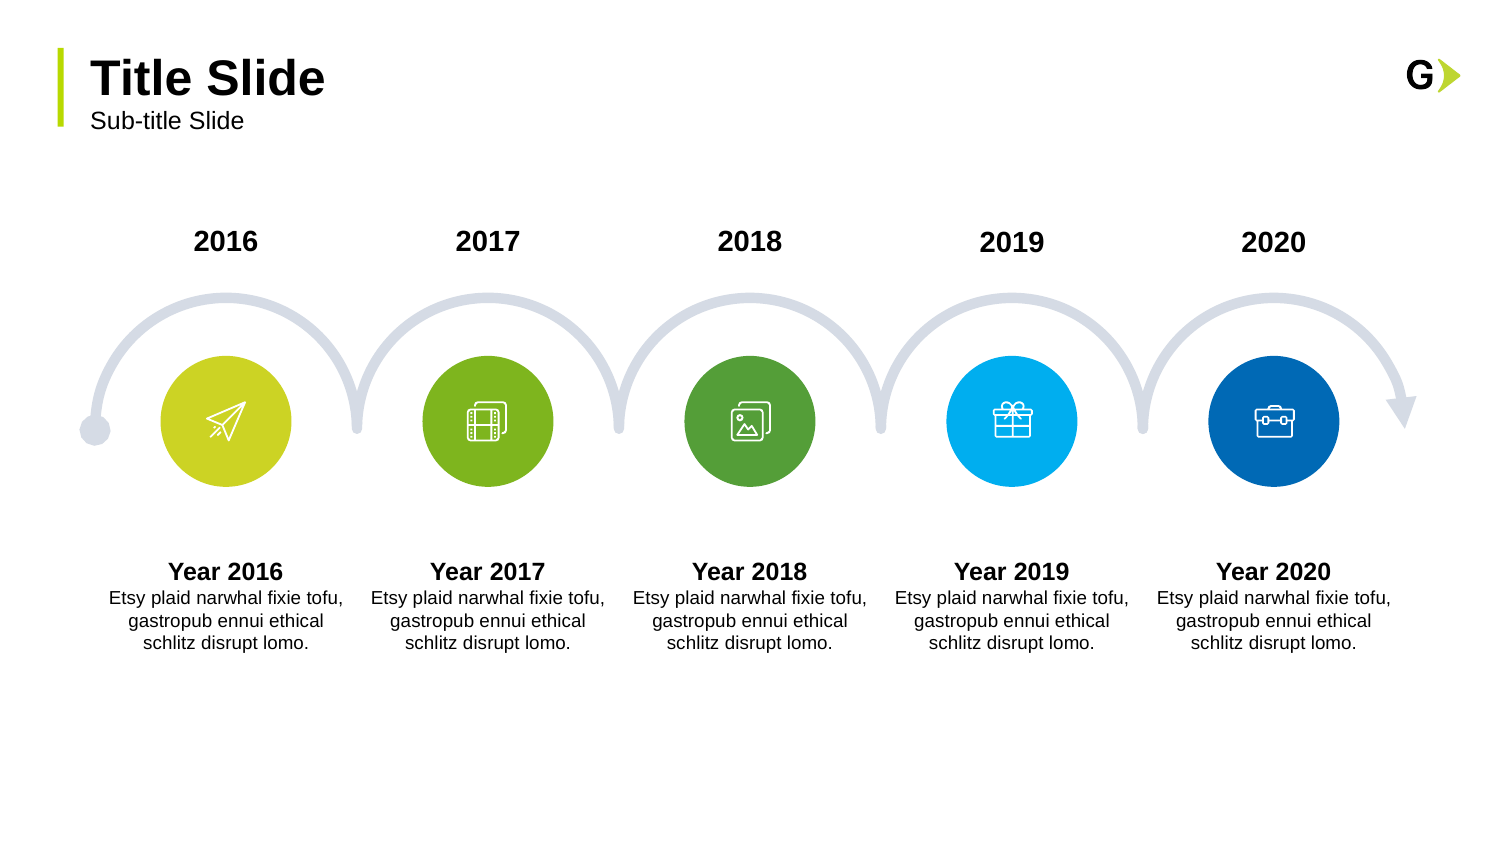

Title Slide
Sub-title Slide

2016
2017
2018
2019
2020

Year 2016
Etsy plaid narwhal fixie tofu, gastropub ennui ethical schlitz disrupt lomo.
Year 2017
Etsy plaid narwhal fixie tofu, gastropub ennui ethical schlitz disrupt lomo.
Year 2018
Etsy plaid narwhal fixie tofu, gastropub ennui ethical schlitz disrupt lomo.
Year 2019
Etsy plaid narwhal fixie tofu, gastropub ennui ethical schlitz disrupt lomo.
Year 2020
Etsy plaid narwhal fixie tofu, gastropub ennui ethical schlitz disrupt lomo.